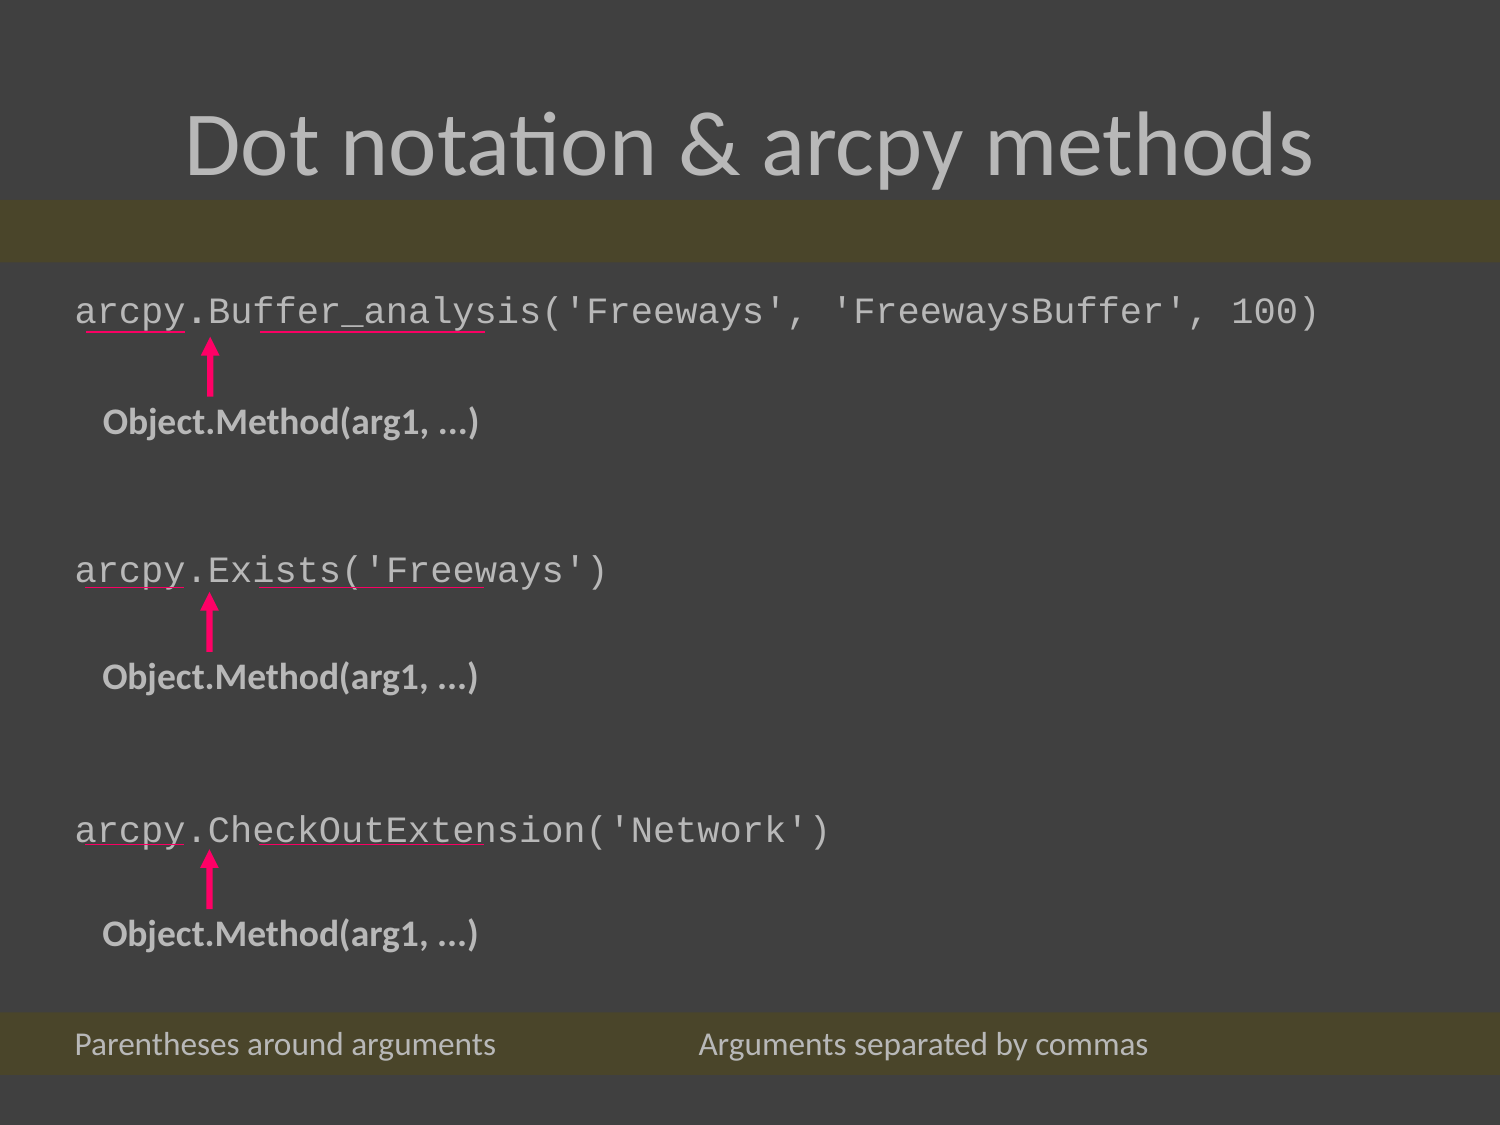

# Dot notation & arcpy methods

arcpy.Buffer_analysis('Freeways', 'FreewaysBuffer', 100)

arcpy.Exists('Freeways')

arcpy.CheckOutExtension('Network')

	Parentheses around arguments                           Arguments separated by commas

Object.Method(arg1, ...)

Object.Method(arg1, ...)

Object.Method(arg1, ...)